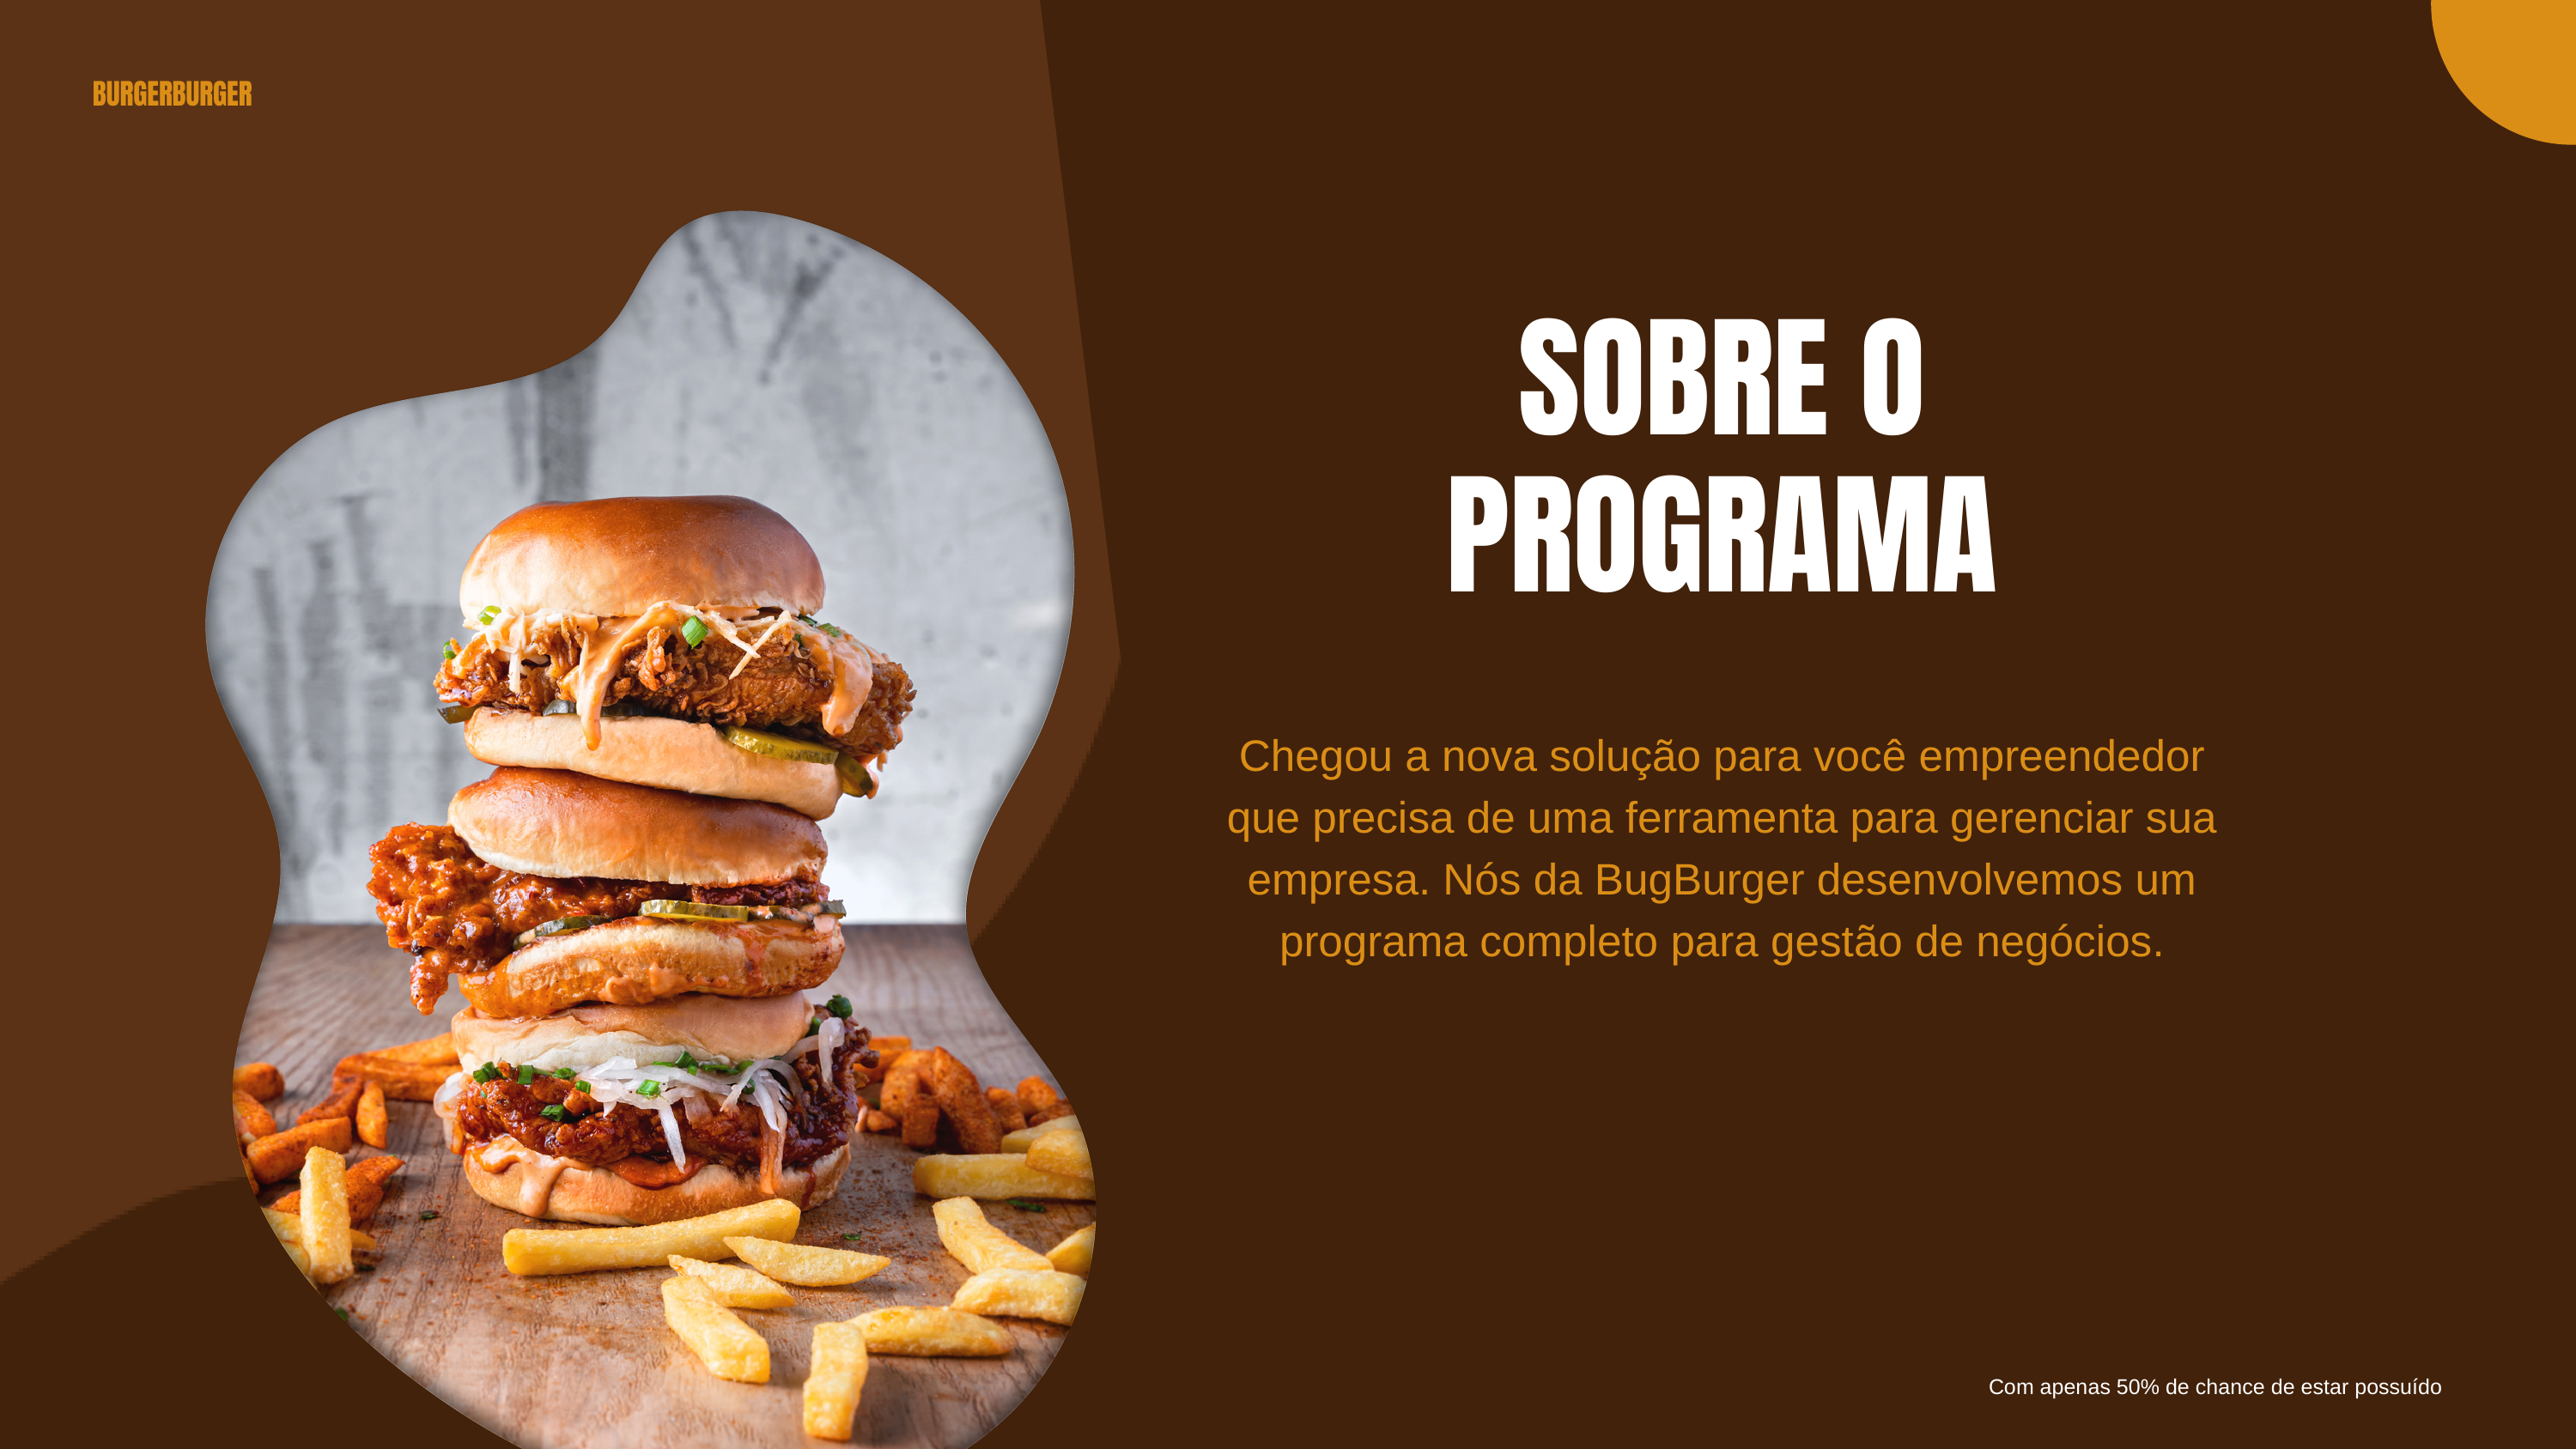

BURGERBURGER

SOBRE O PROGRAMA
Chegou a nova solução para você empreendedor que precisa de uma ferramenta para gerenciar sua empresa. Nós da BugBurger desenvolvemos um programa completo para gestão de negócios.
Com apenas 50% de chance de estar possuído